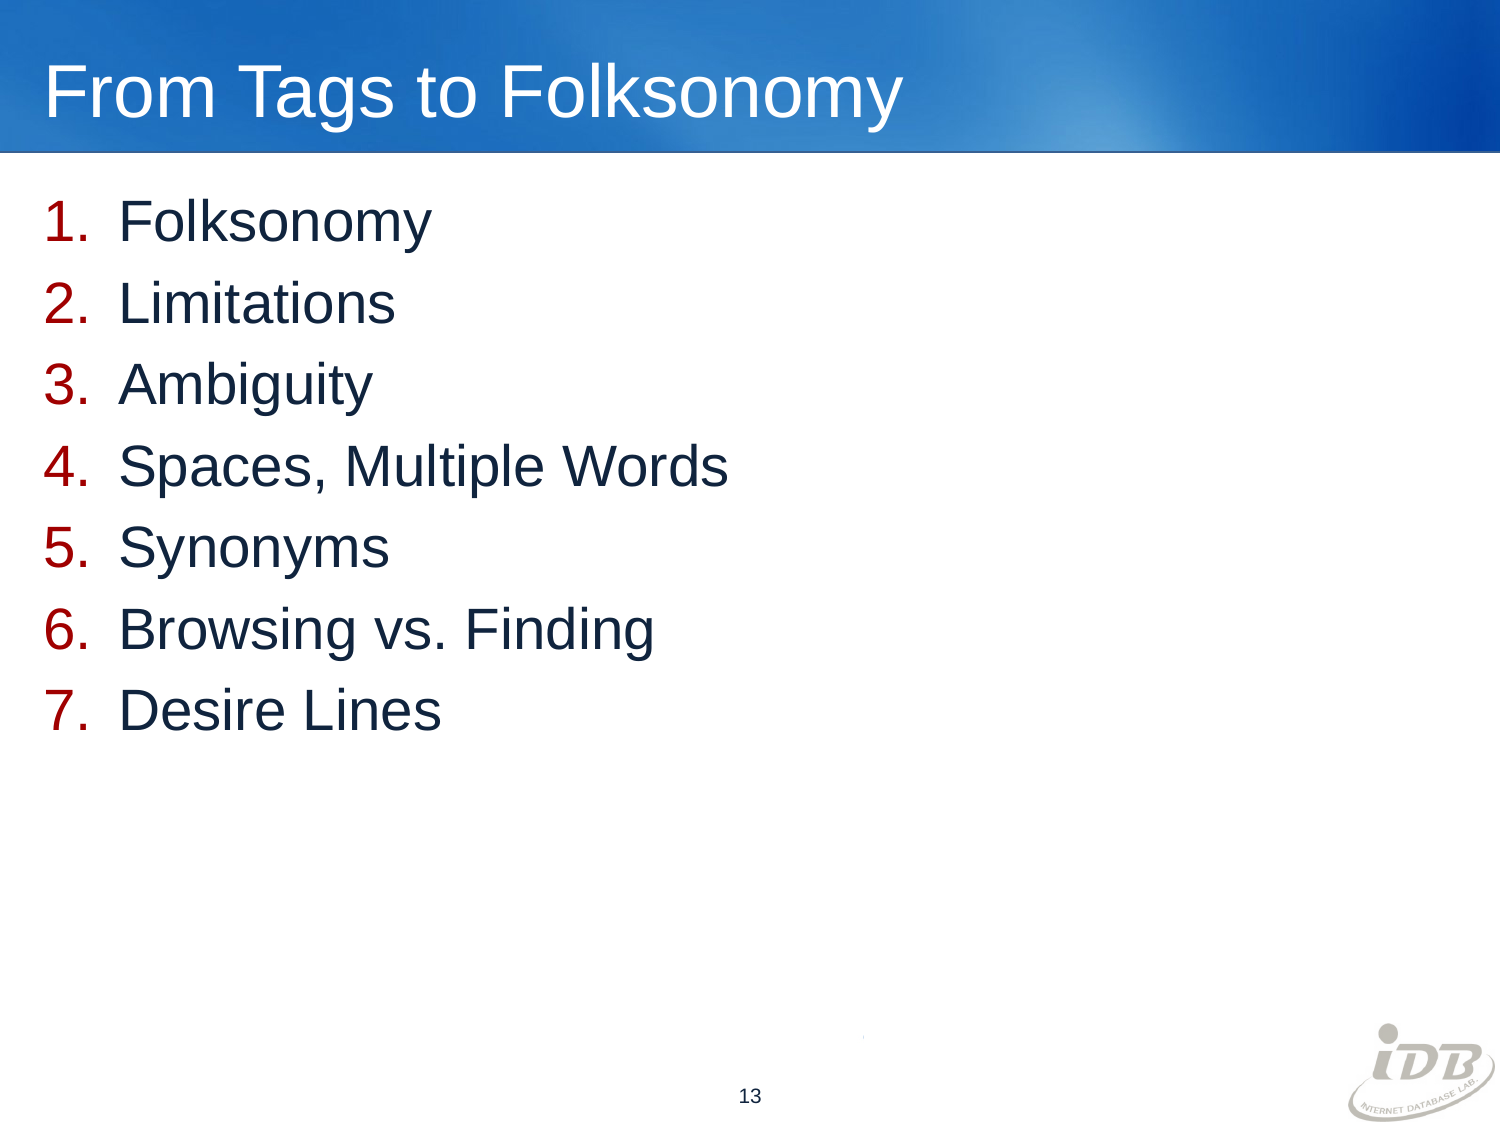

# From Tags to Folksonomy
Folksonomy
Limitations
Ambiguity
Spaces, Multiple Words
Synonyms
Browsing vs. Finding
Desire Lines
13